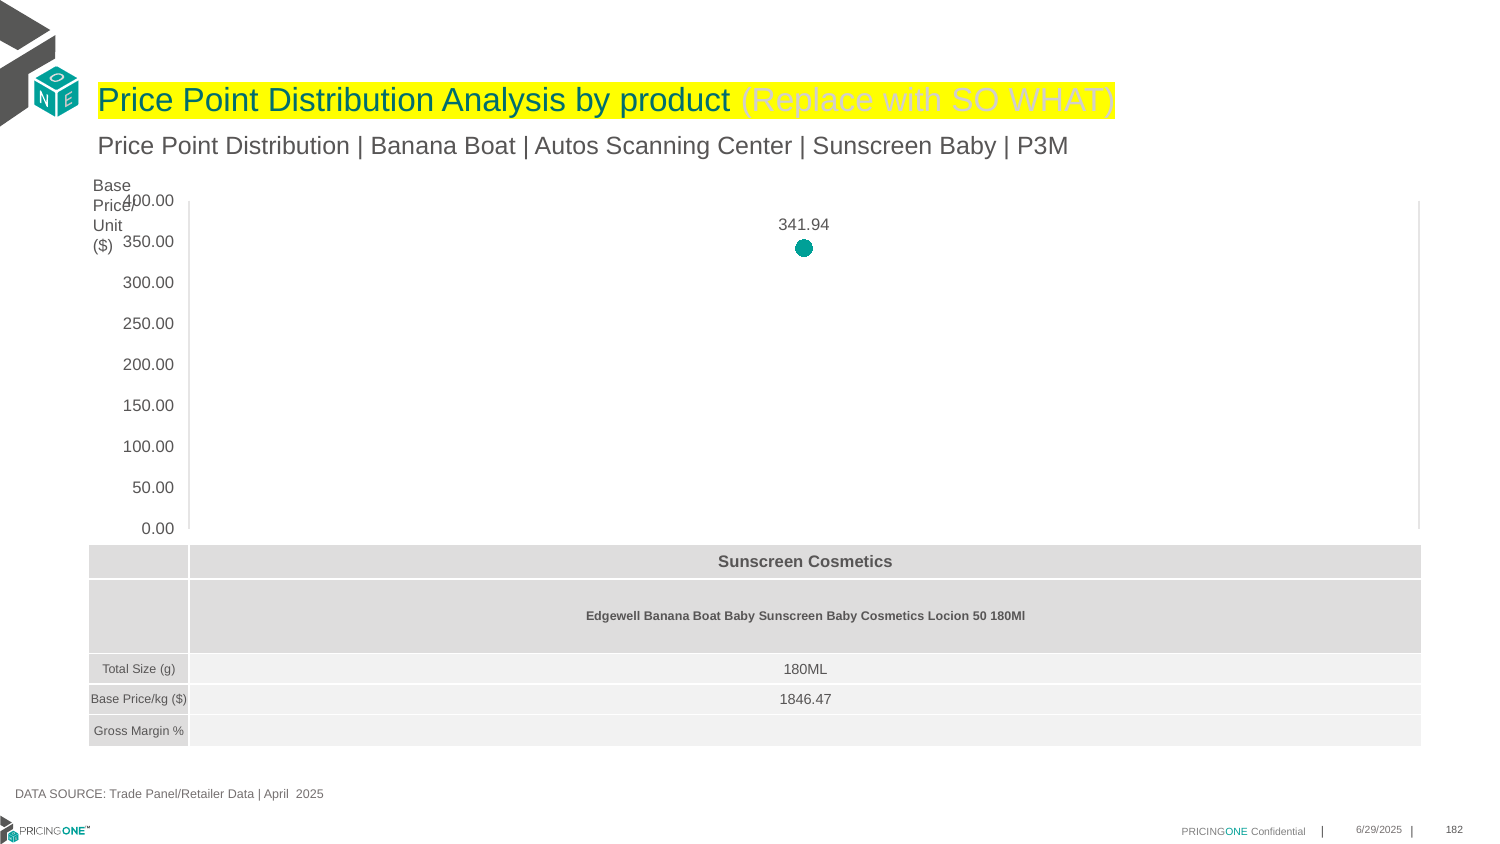

# Price Point Distribution Analysis by product (Replace with SO WHAT)
Price Point Distribution | Banana Boat | Autos Scanning Center | Sunscreen Baby | P3M
Base Price/Unit ($)

### Chart

| Category | Base Price/Unit |
|---|---|
| Edgewell Banana Boat Baby Sunscreen Baby Cosmetics Locion 50 180Ml | 341.94 |
|  | Sunscreen Cosmetics |
| --- | --- |
|  | Edgewell Banana Boat Baby Sunscreen Baby Cosmetics Locion 50 180Ml |
| Total Size (g) | 180ML |
| Base Price/kg ($) | 1846.47 |
| Gross Margin % |  |
DATA SOURCE: Trade Panel/Retailer Data | April  2025
6/29/2025
182